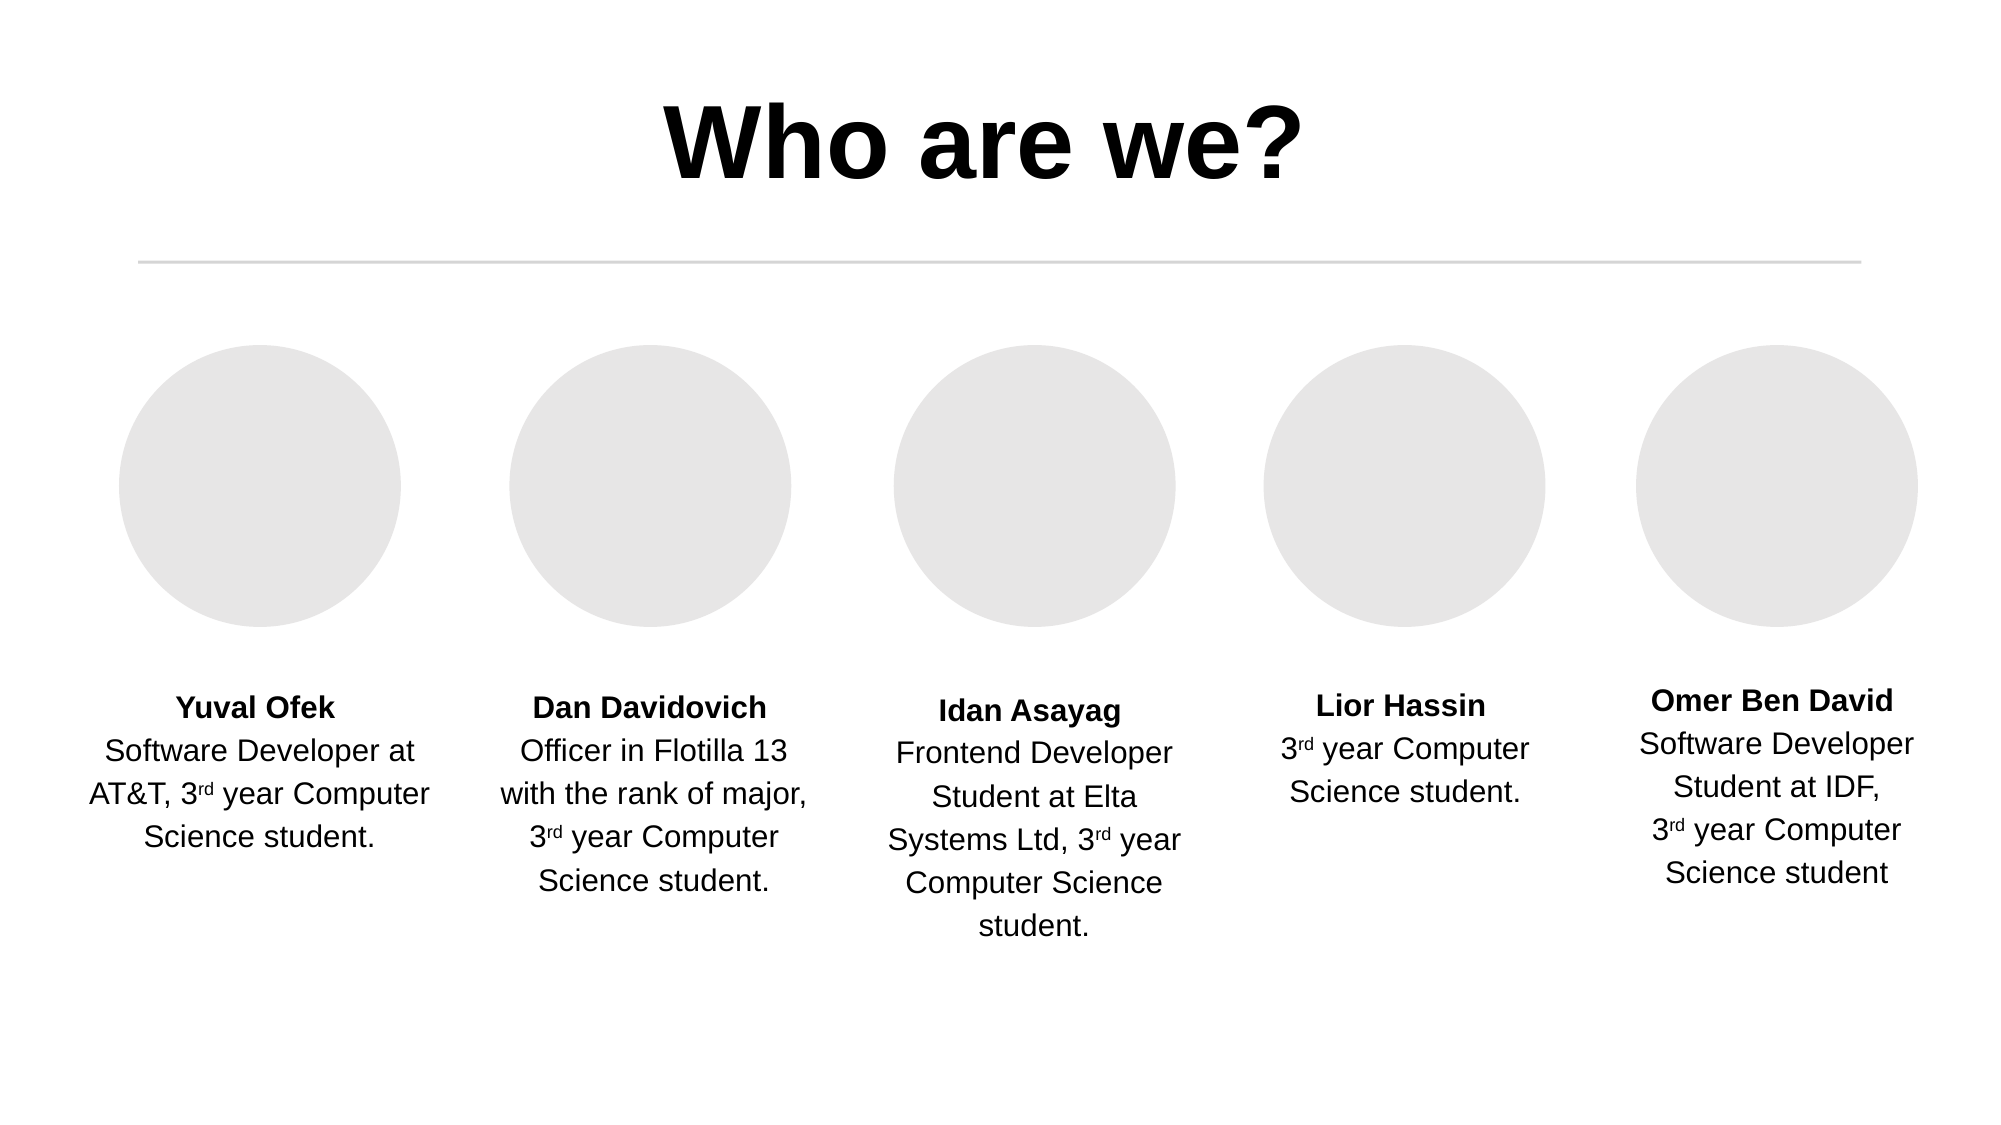

Who are we?

Omer Ben David
Software Developer Student at IDF,
3rd year Computer Science student
Lior Hassin
3rd year Computer Science student.
Yuval Ofek
Software Developer at AT&T, 3rd year Computer Science student.
Dan Davidovich
Officer in Flotilla 13 with the rank of major,
3rd year Computer Science student.
Idan Asayag
Frontend Developer Student at Elta Systems Ltd, 3rd year Computer Science student.